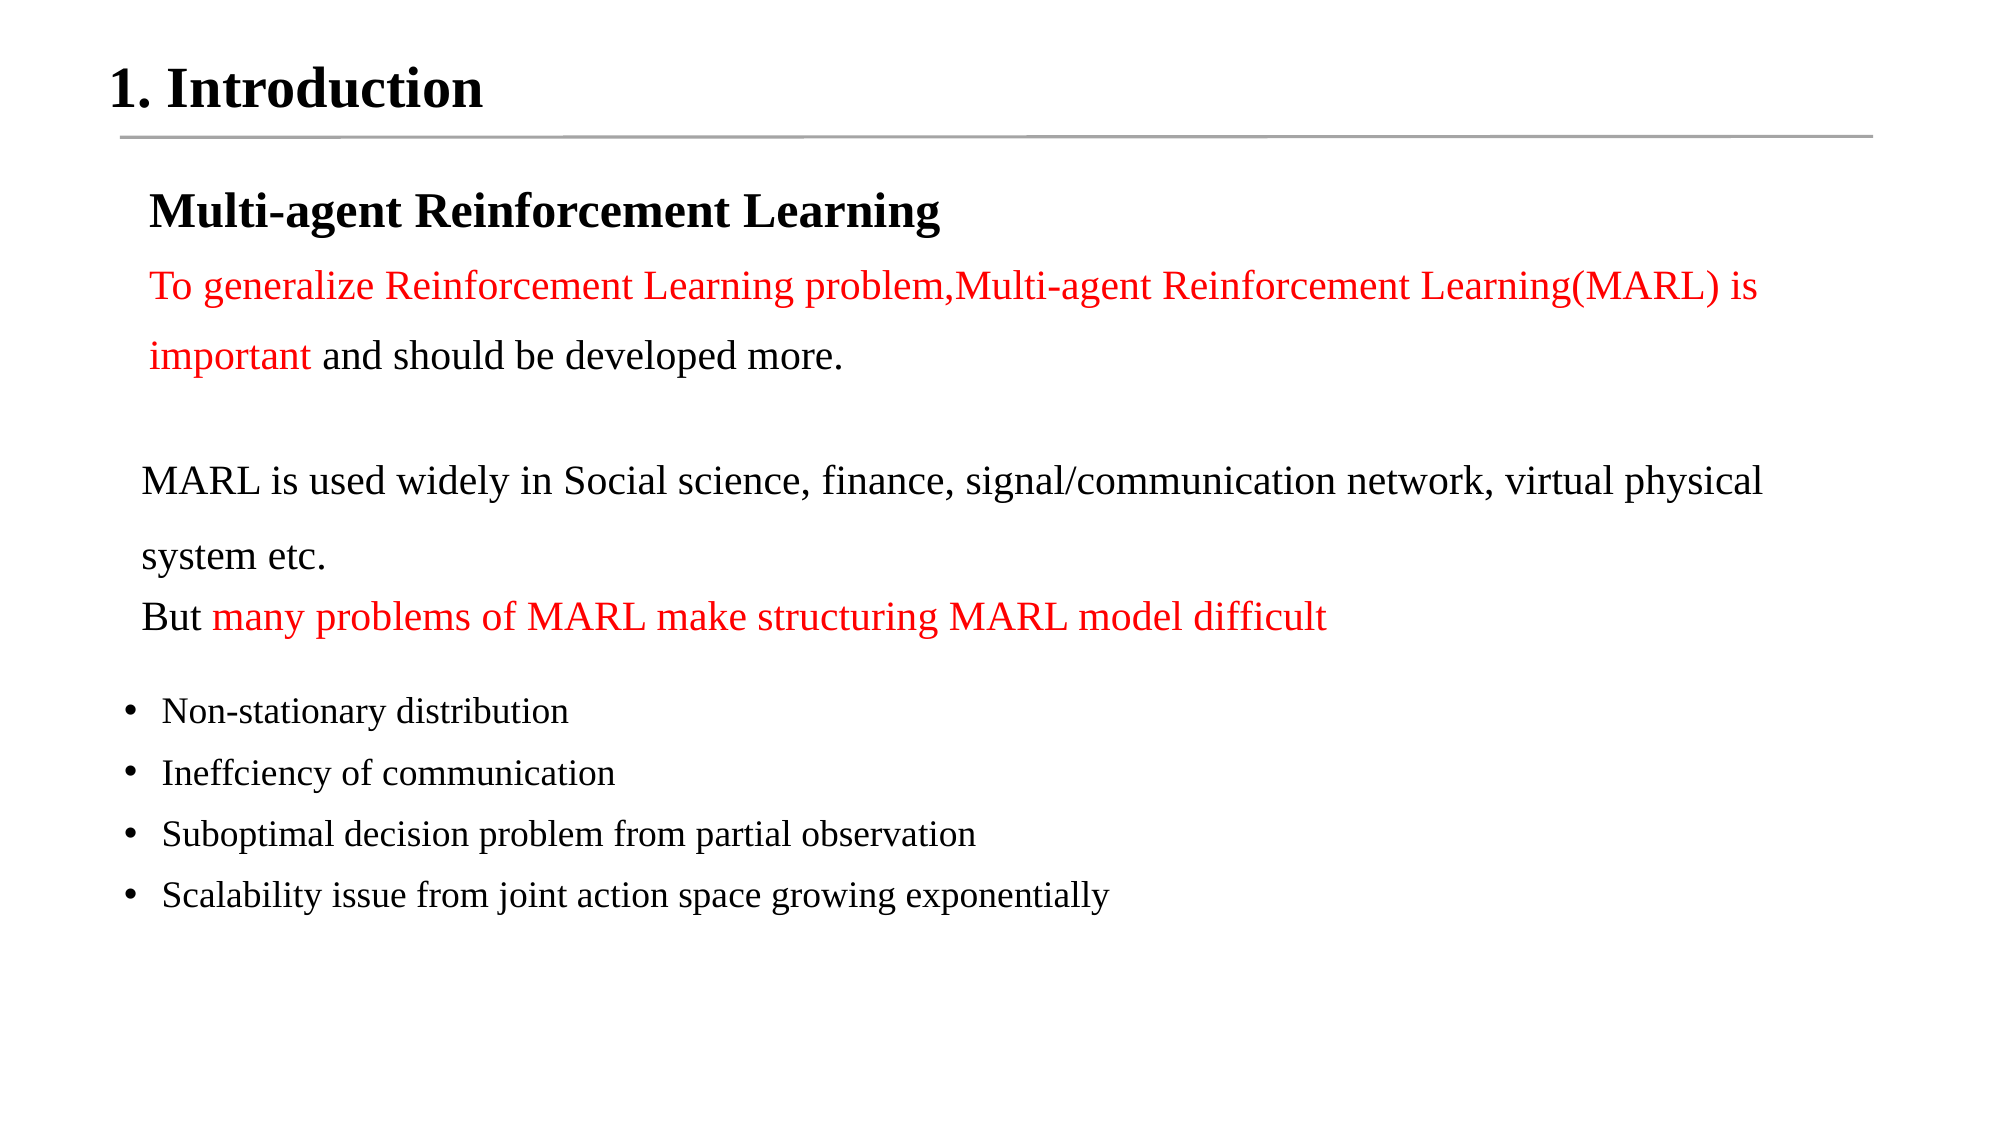

# 1. Introduction
Multi-agent Reinforcement Learning
To generalize Reinforcement Learning problem,Multi-agent Reinforcement Learning(MARL) is
important and should be developed more.
MARL is used widely in Social science, finance, signal/communication network, virtual physical system etc.
But many problems of MARL make structuring MARL model difficult
Non-stationary distribution
Ineffciency of communication
Suboptimal decision problem from partial observation
Scalability issue from joint action space growing exponentially